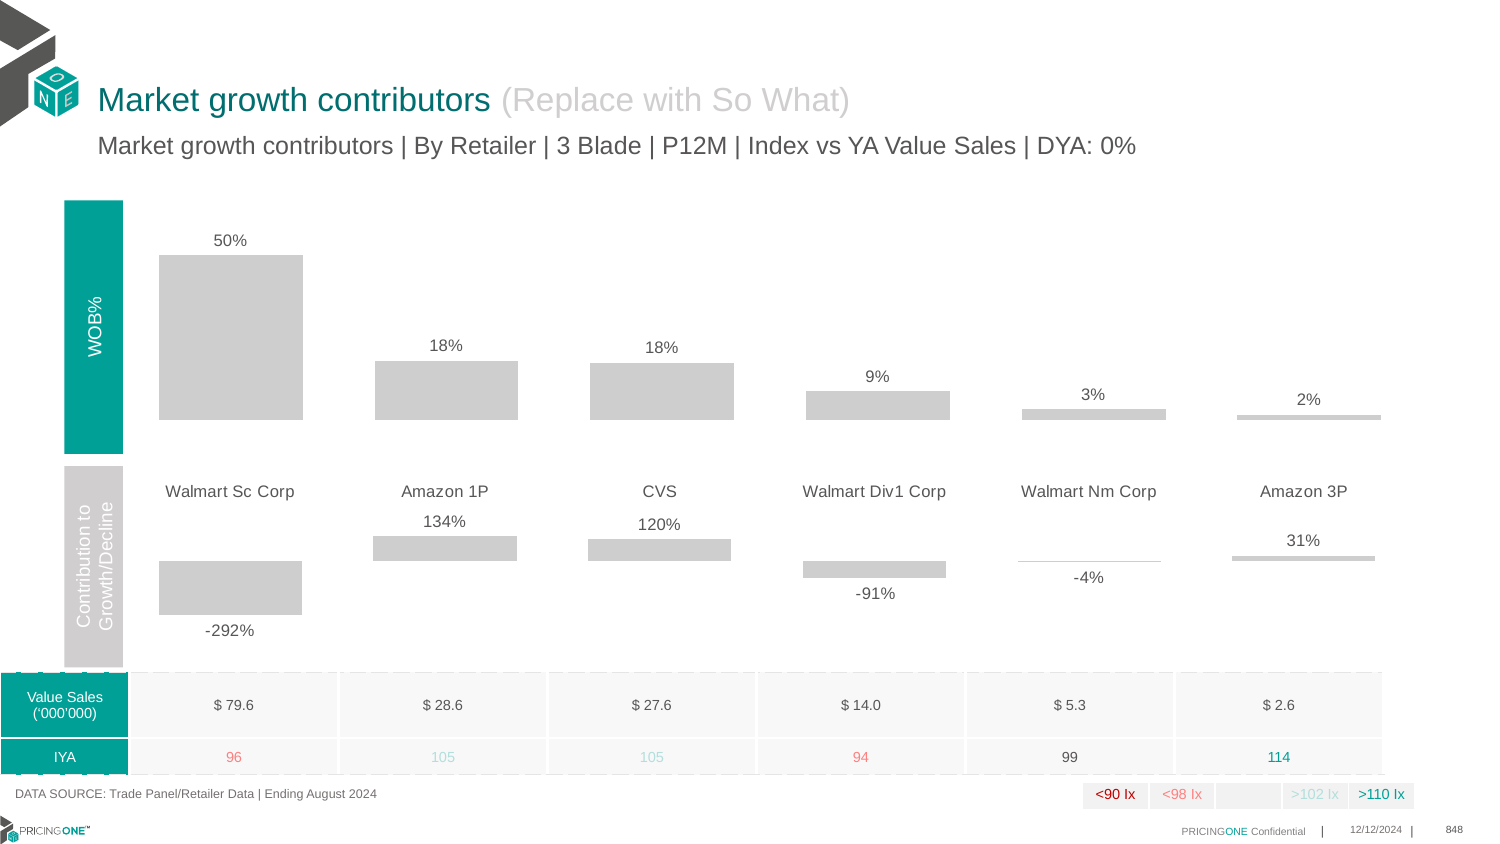

# Market growth contributors (Replace with So What)
Market growth contributors | By Retailer | 3 Blade | P12M | Index vs YA Value Sales | DYA: 0%

### Chart

| Category | WoB % |
|---|---|
| Walmart Sc Corp | 0.5045090188424527 |
| Amazon 1P | 0.18149606559169207 |
| CVS | 0.1750819269446 |
| Walmart Div1 Corp | 0.08896344122455797 |
| Walmart Nm Corp | 0.033316987042186774 |
| Amazon 3P | 0.016632560354510474 |
WOB%

### Chart

| Category | Growth Contribution |
|---|---|
| Walmart Sc Corp | -2.915848133554147 |
| Amazon 1P | 1.3448822644813736 |
| CVS | 1.2002712580663584 |
| Walmart Div1 Corp | -0.9070574686387604 |
| Walmart Nm Corp | -0.03681114727885329 |
| Amazon 3P | 0.3145632269240287 |
Contribution to Growth/Decline
| Value Sales (‘000’000) | $ 79.6 | $ 28.6 | $ 27.6 | $ 14.0 | $ 5.3 | $ 2.6 |
| --- | --- | --- | --- | --- | --- | --- |
| IYA | 96 | 105 | 105 | 94 | 99 | 114 |
DATA SOURCE: Trade Panel/Retailer Data | Ending August 2024
| <90 Ix | <98 Ix |  | >102 Ix | >110 Ix |
| --- | --- | --- | --- | --- |

12/12/2024
848